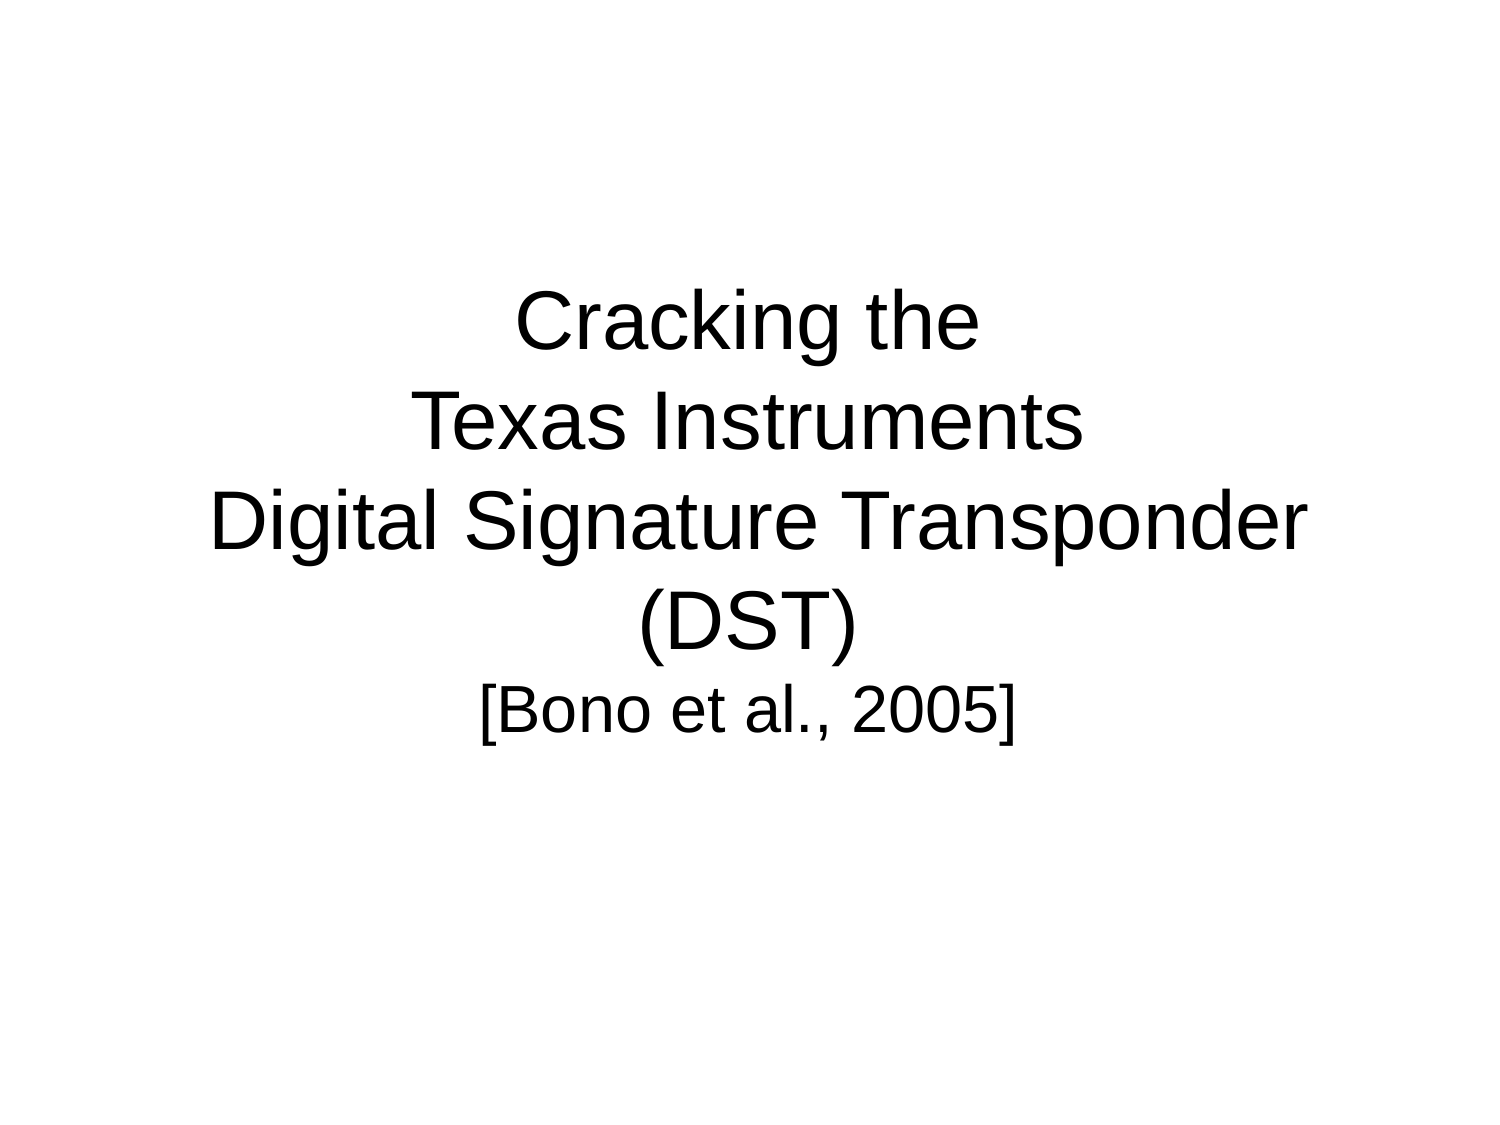

# Cracking the Texas Instruments Digital Signature Transponder (DST) [Bono et al., 2005]